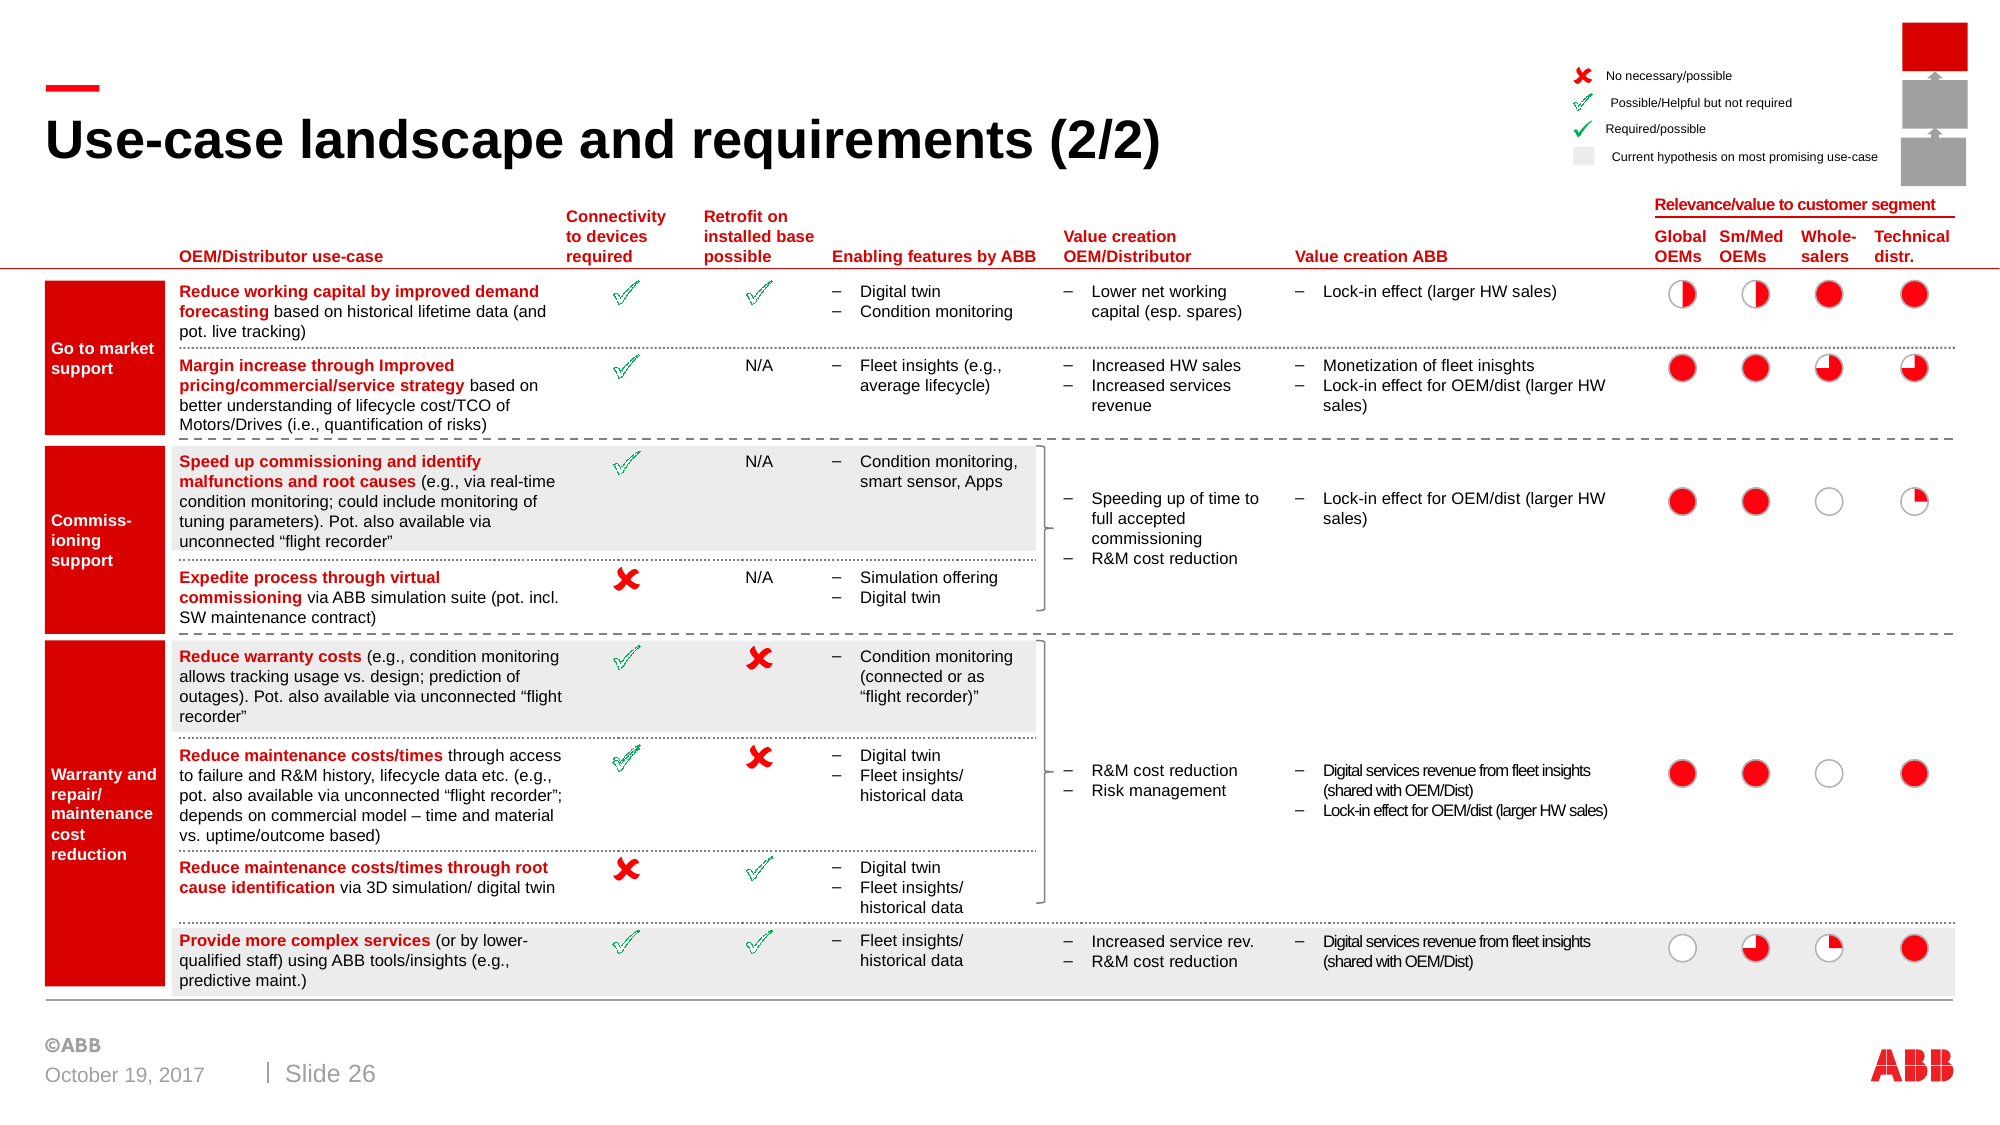

No necessary/possible

Possible/Helpful but not required

Required/possible

Current hypothesis on most promising use-case

# Use-case landscape and requirements (2/2)

Relevance/value to customer segment
Connectivity to devices required
Retrofit on installed base possible
Value creation OEM/Distributor
Global OEMs
Sm/Med OEMs
Whole-salers
Technical distr.
OEM/Distributor use-case
Enabling features by ABB
Value creation ABB
Go to market support
Reduce working capital by improved demand forecasting based on historical lifetime data (and pot. live tracking)

Digital twin
Condition monitoring
Lower net working capital (esp. spares)
Lock-in effect (larger HW sales)

Margin increase through Improved pricing/commercial/service strategy based on better understanding of lifecycle cost/TCO of Motors/Drives (i.e., quantification of risks)

N/A
Fleet insights (e.g., average lifecycle)
Increased HW sales
Increased services revenue
Monetization of fleet inisghts
Lock-in effect for OEM/dist (larger HW sales)

Commiss-ioning support

Speed up commissioning and identify malfunctions and root causes (e.g., via real-time condition monitoring; could include monitoring of tuning parameters). Pot. also available via unconnected “flight recorder”

N/A
Condition monitoring, smart sensor, Apps
Speeding up of time to full accepted commissioning
R&M cost reduction
Lock-in effect for OEM/dist (larger HW sales)

Expedite process through virtual commissioning via ABB simulation suite (pot. incl. SW maintenance contract)

N/A
Simulation offering
Digital twin
Warranty and repair/ maintenance cost reduction

Reduce warranty costs (e.g., condition monitoring allows tracking usage vs. design; prediction of outages). Pot. also available via unconnected “flight recorder”

Condition monitoring (connected or as
“flight recorder)”
Reduce maintenance costs/times through access to failure and R&M history, lifecycle data etc. (e.g., pot. also available via unconnected “flight recorder”; depends on commercial model – time and material vs. uptime/outcome based)

Digital twin
Fleet insights/
historical data

R&M cost reduction
Risk management
Digital services revenue from fleet insights (shared with OEM/Dist)
Lock-in effect for OEM/dist (larger HW sales)

Reduce maintenance costs/times through root cause identification via 3D simulation/ digital twin

Digital twin
Fleet insights/
historical data

Provide more complex services (or by lower-qualified staff) using ABB tools/insights (e.g., predictive maint.)

Fleet insights/
historical data
Increased service rev.
R&M cost reduction
Digital services revenue from fleet insights (shared with OEM/Dist)